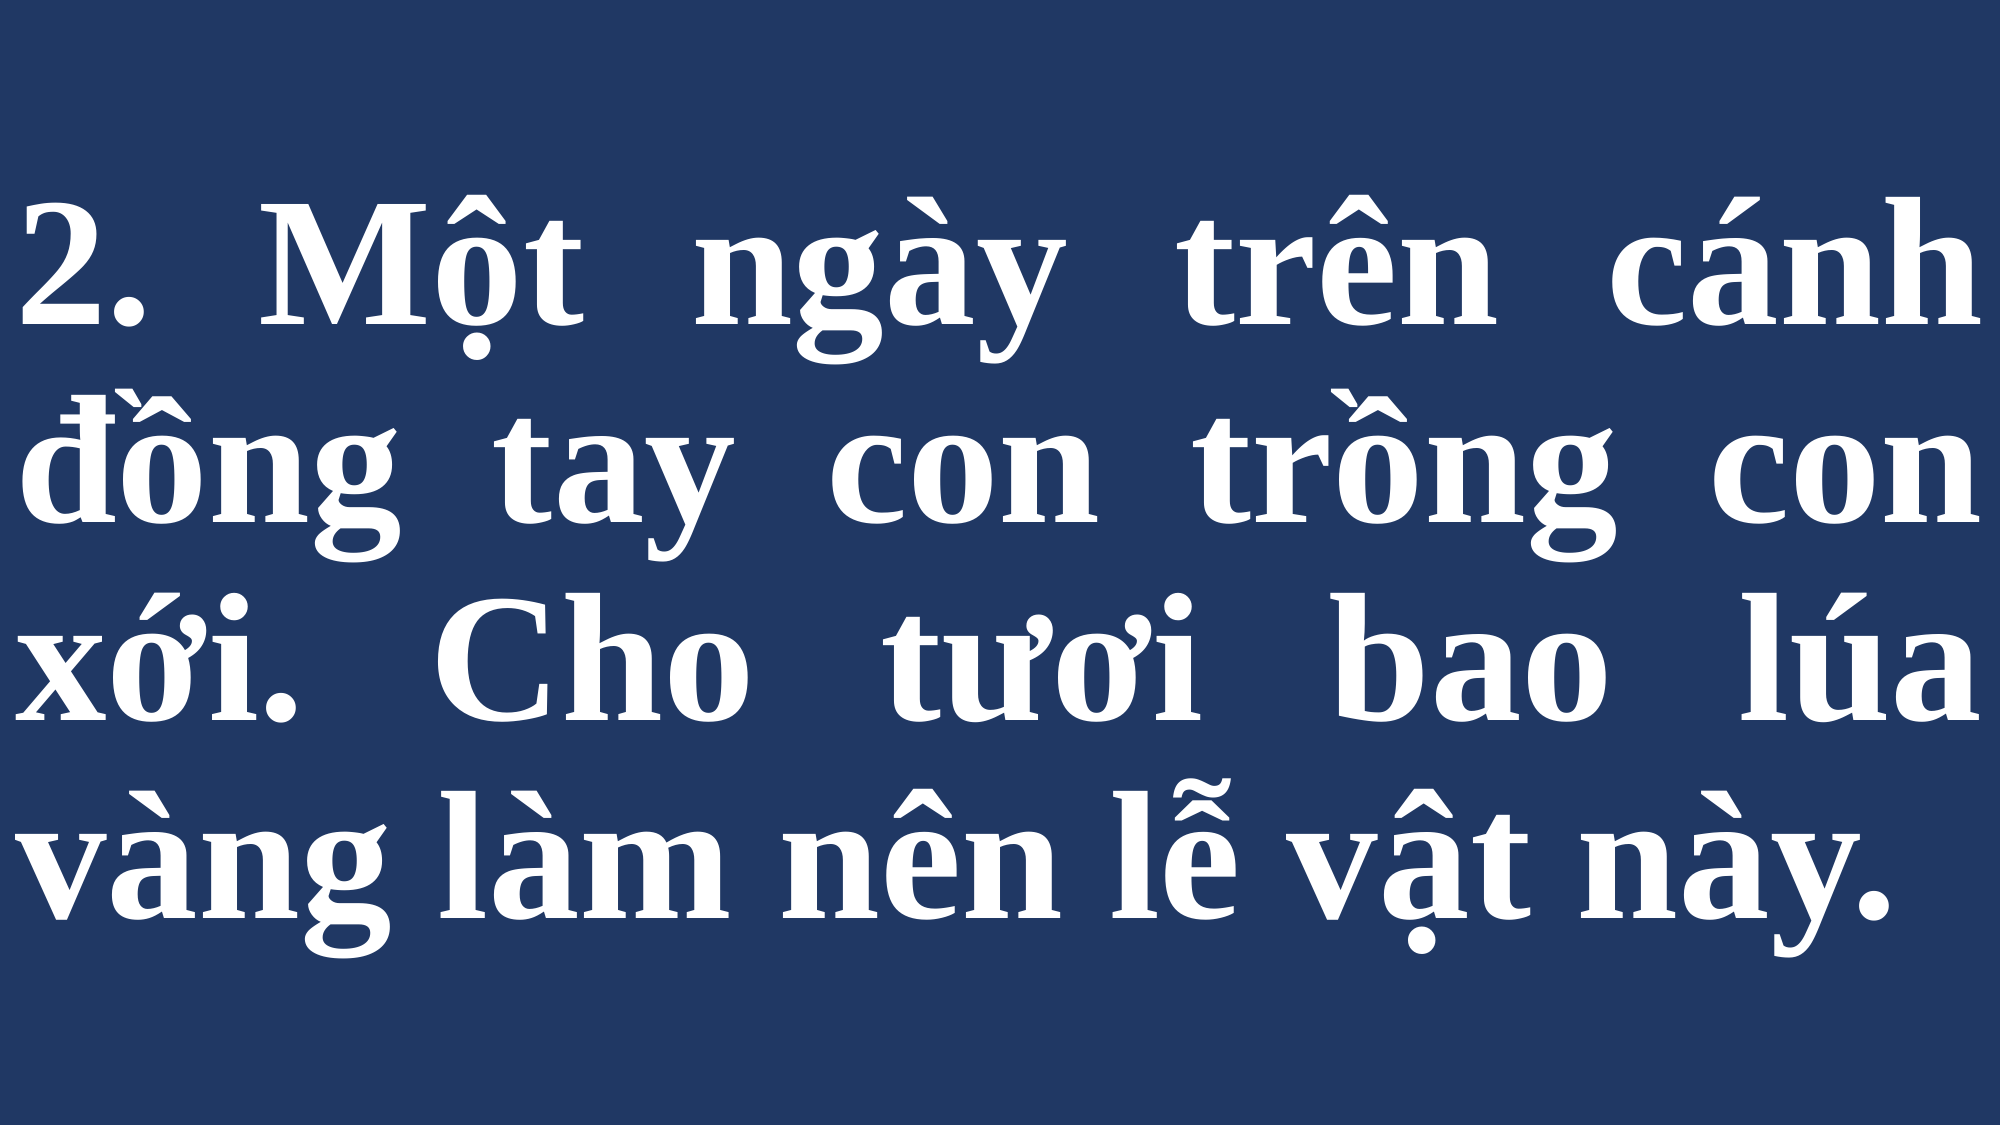

# 2. Một ngày trên cánh đồng tay con trồng con xới. Cho tươi bao lúa vàng làm nên lễ vật này.